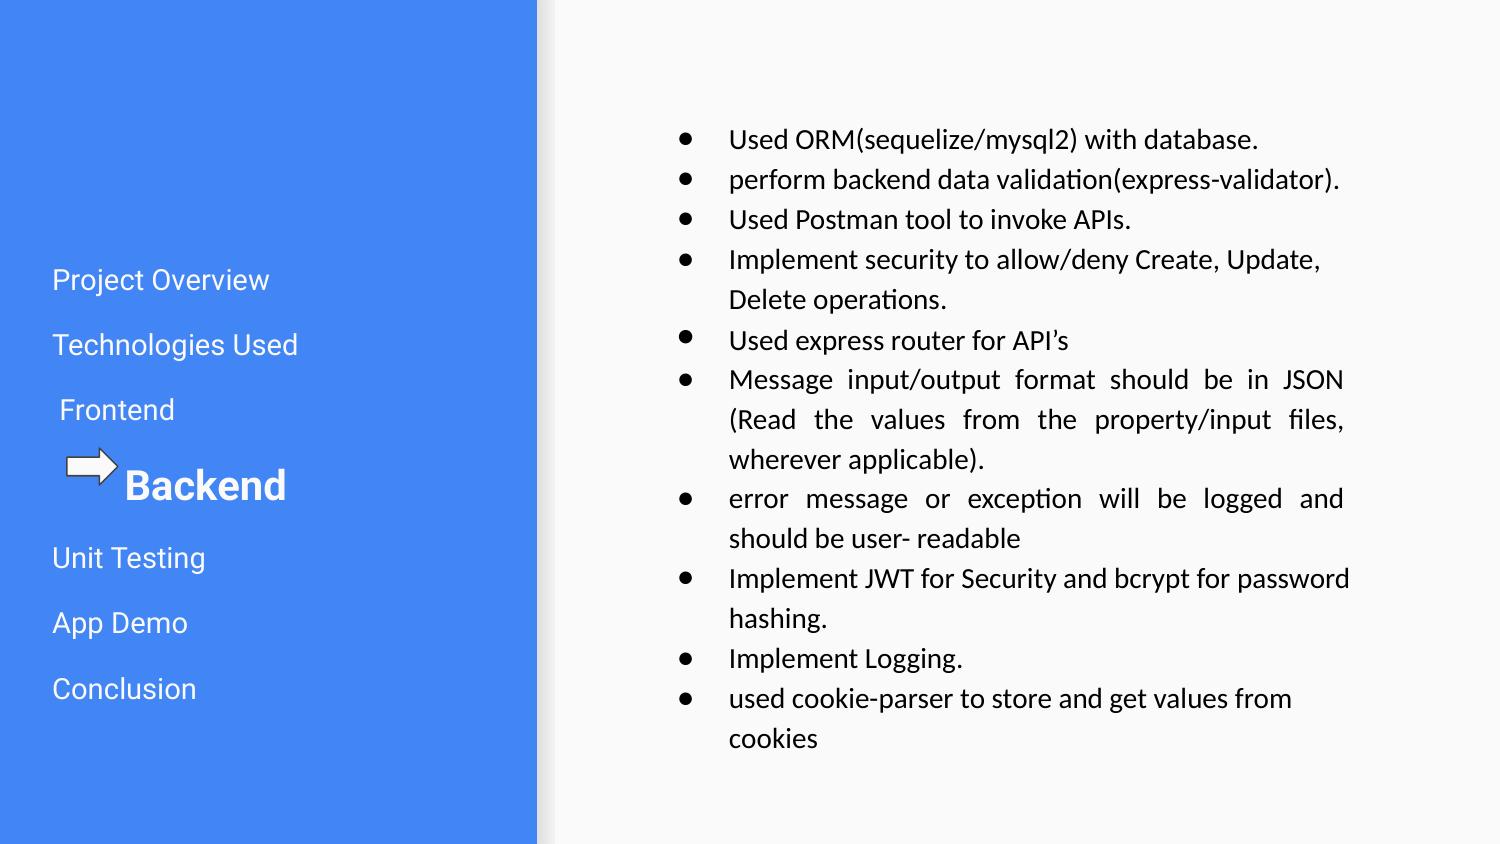

Used ORM(sequelize/mysql2) with database.
perform backend data validation(express-validator).
Used Postman tool to invoke APIs.
Implement security to allow/deny Create, Update, Delete operations.
Used express router for API’s
Message input/output format should be in JSON (Read the values from the property/input files, wherever applicable).
error message or exception will be logged and should be user- readable
Implement JWT for Security and bcrypt for password hashing.
Implement Logging.
used cookie-parser to store and get values from cookies
Project Overview
Technologies Used
 Frontend
          Backend
Unit Testing
App Demo
Conclusion